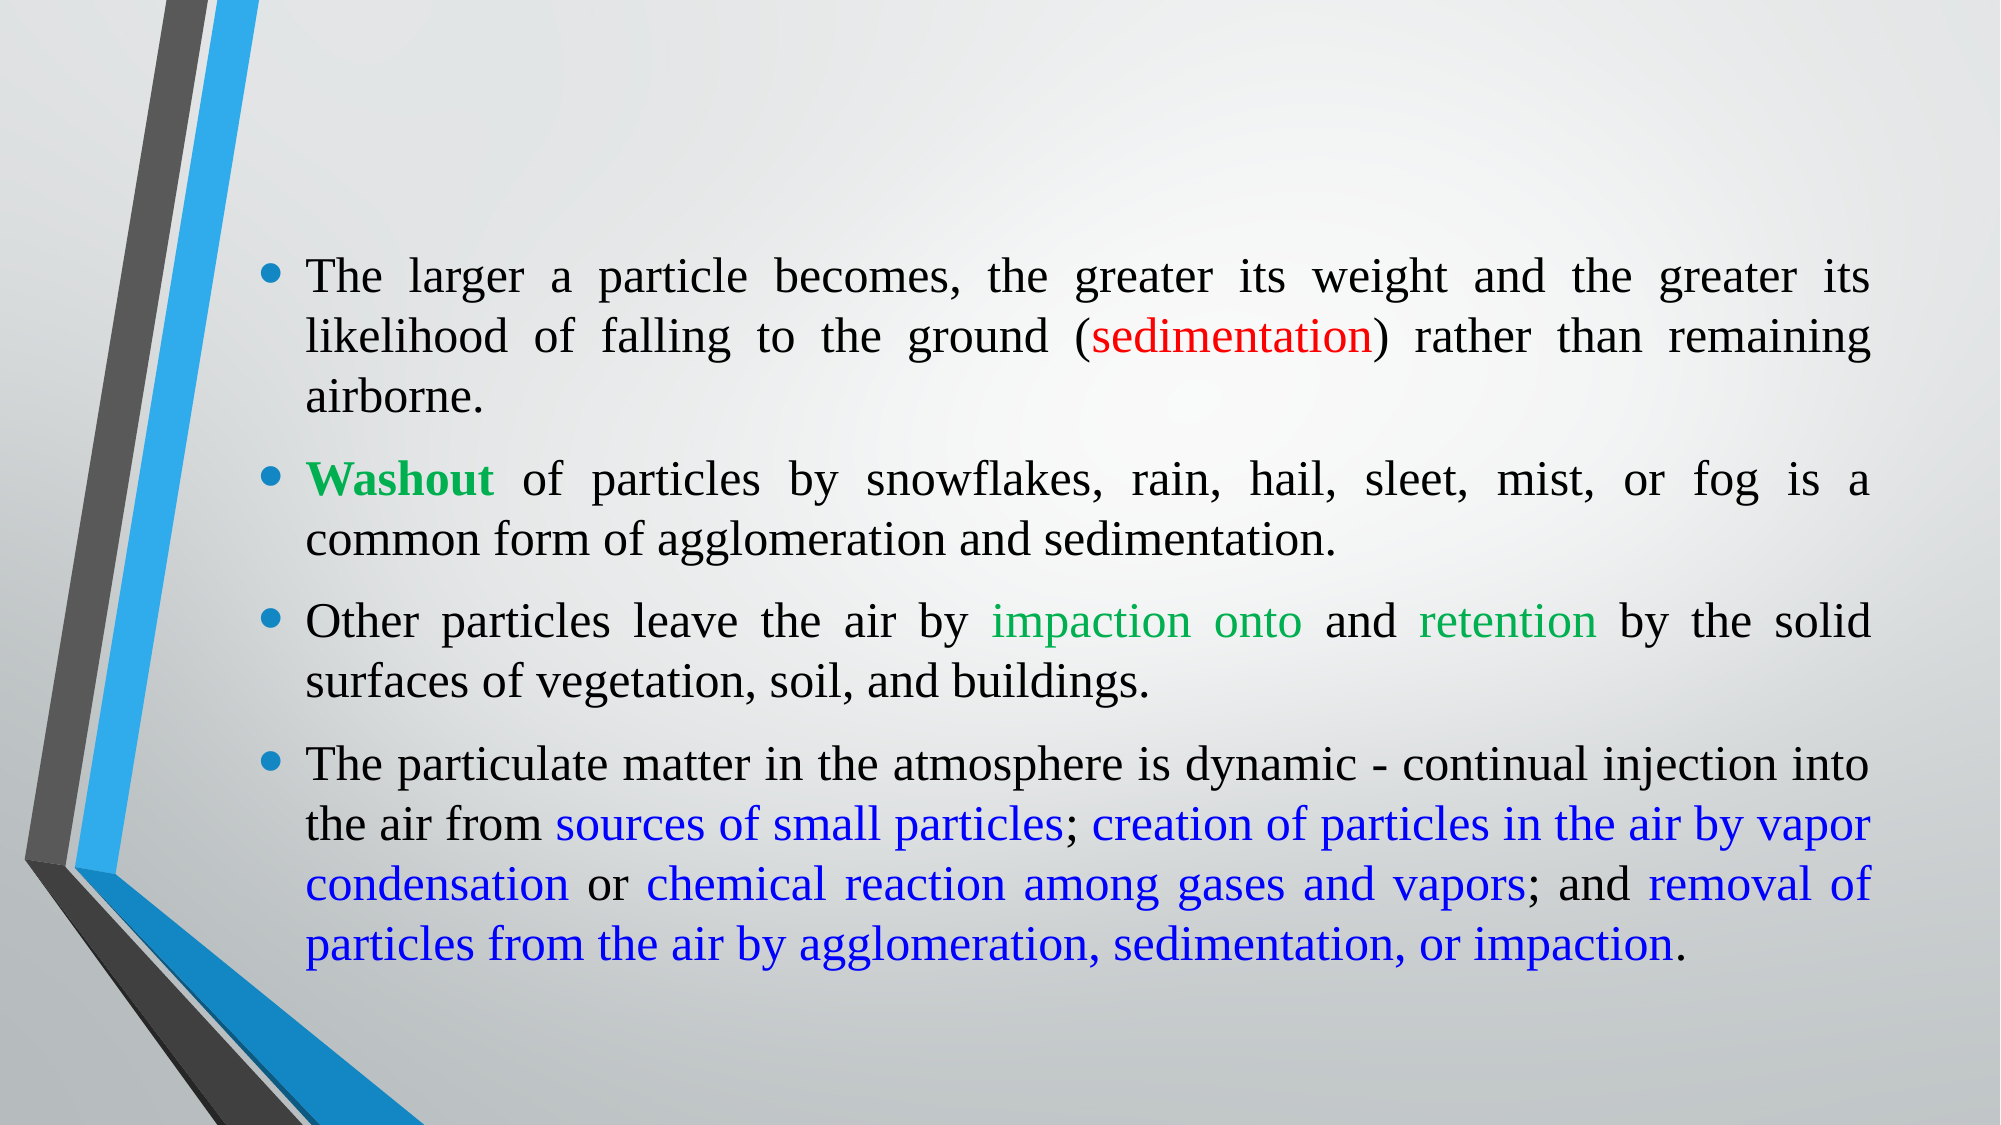

The larger a particle becomes, the greater its weight and the greater its likelihood of falling to the ground (sedimentation) rather than remaining airborne.
Washout of particles by snowflakes, rain, hail, sleet, mist, or fog is a common form of agglomeration and sedimentation.
Other particles leave the air by impaction onto and retention by the solid surfaces of vegetation, soil, and buildings.
The particulate matter in the atmosphere is dynamic - continual injection into the air from sources of small particles; creation of particles in the air by vapor condensation or chemical reaction among gases and vapors; and removal of particles from the air by agglomeration, sedimentation, or impaction.